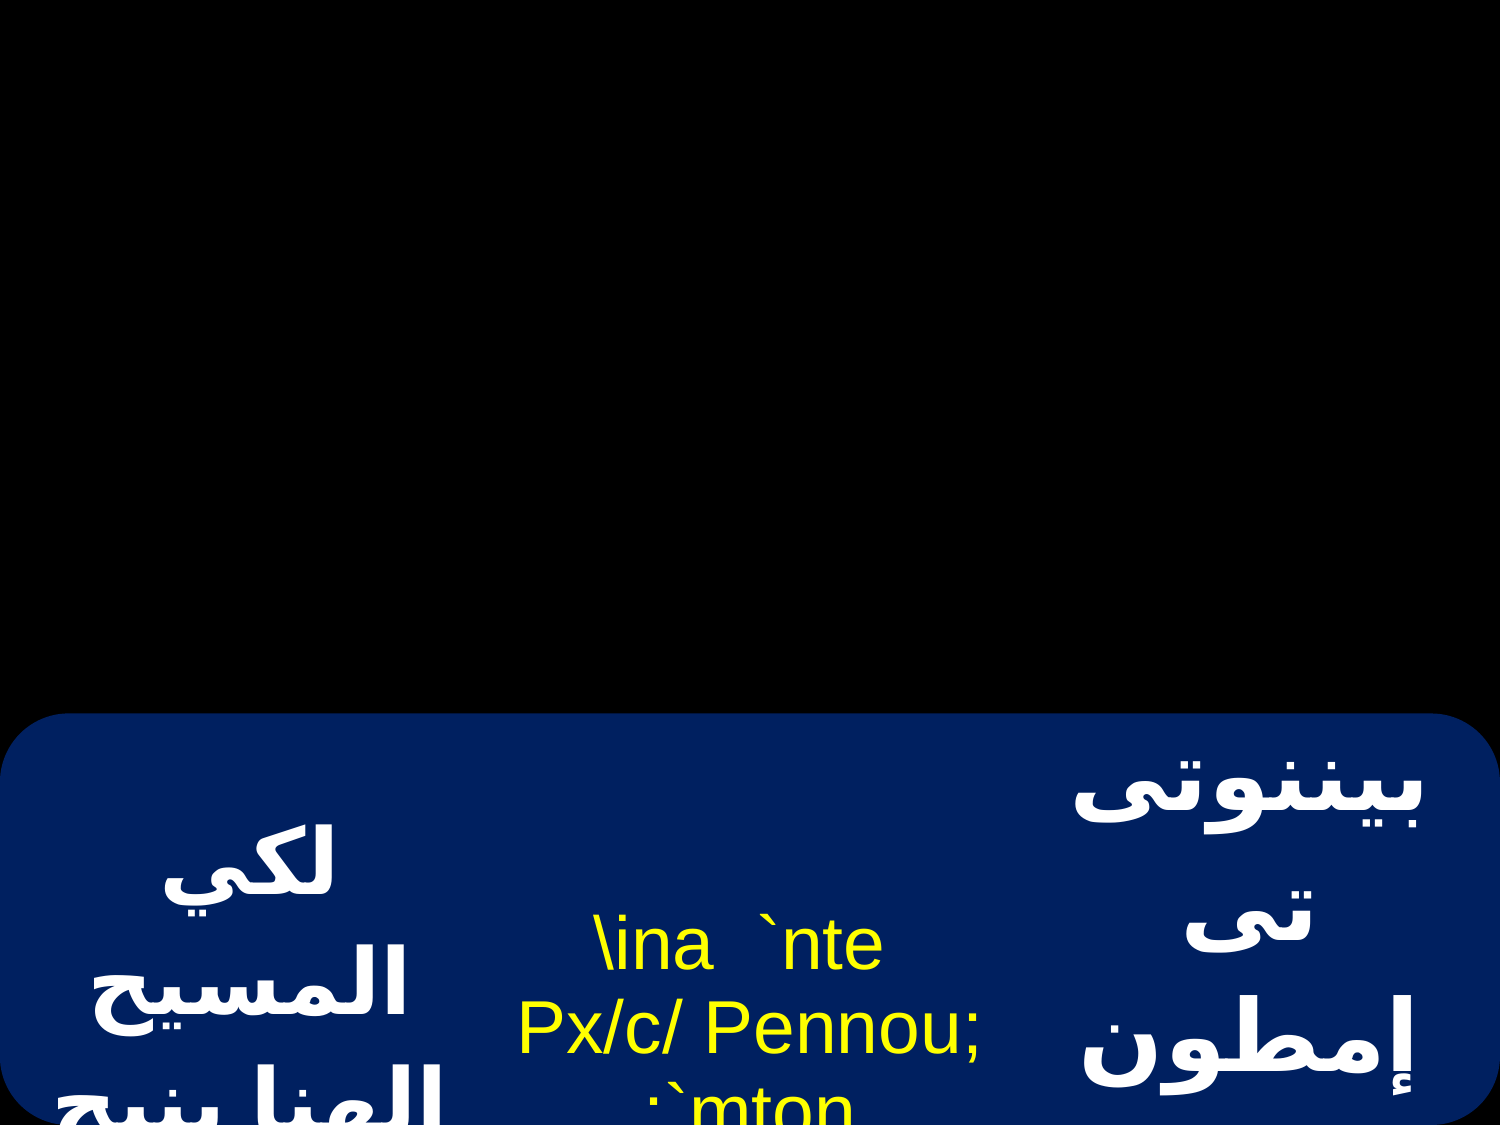

| لكي المسيح إلهنا ينيح نفسوهم أجمعين | \ina `nte Px/c/ Pennou; ;`mton `nnouyuxh throu | بيننوتى تى إمطون إن نو إبسيشى تيرو |
| --- | --- | --- |